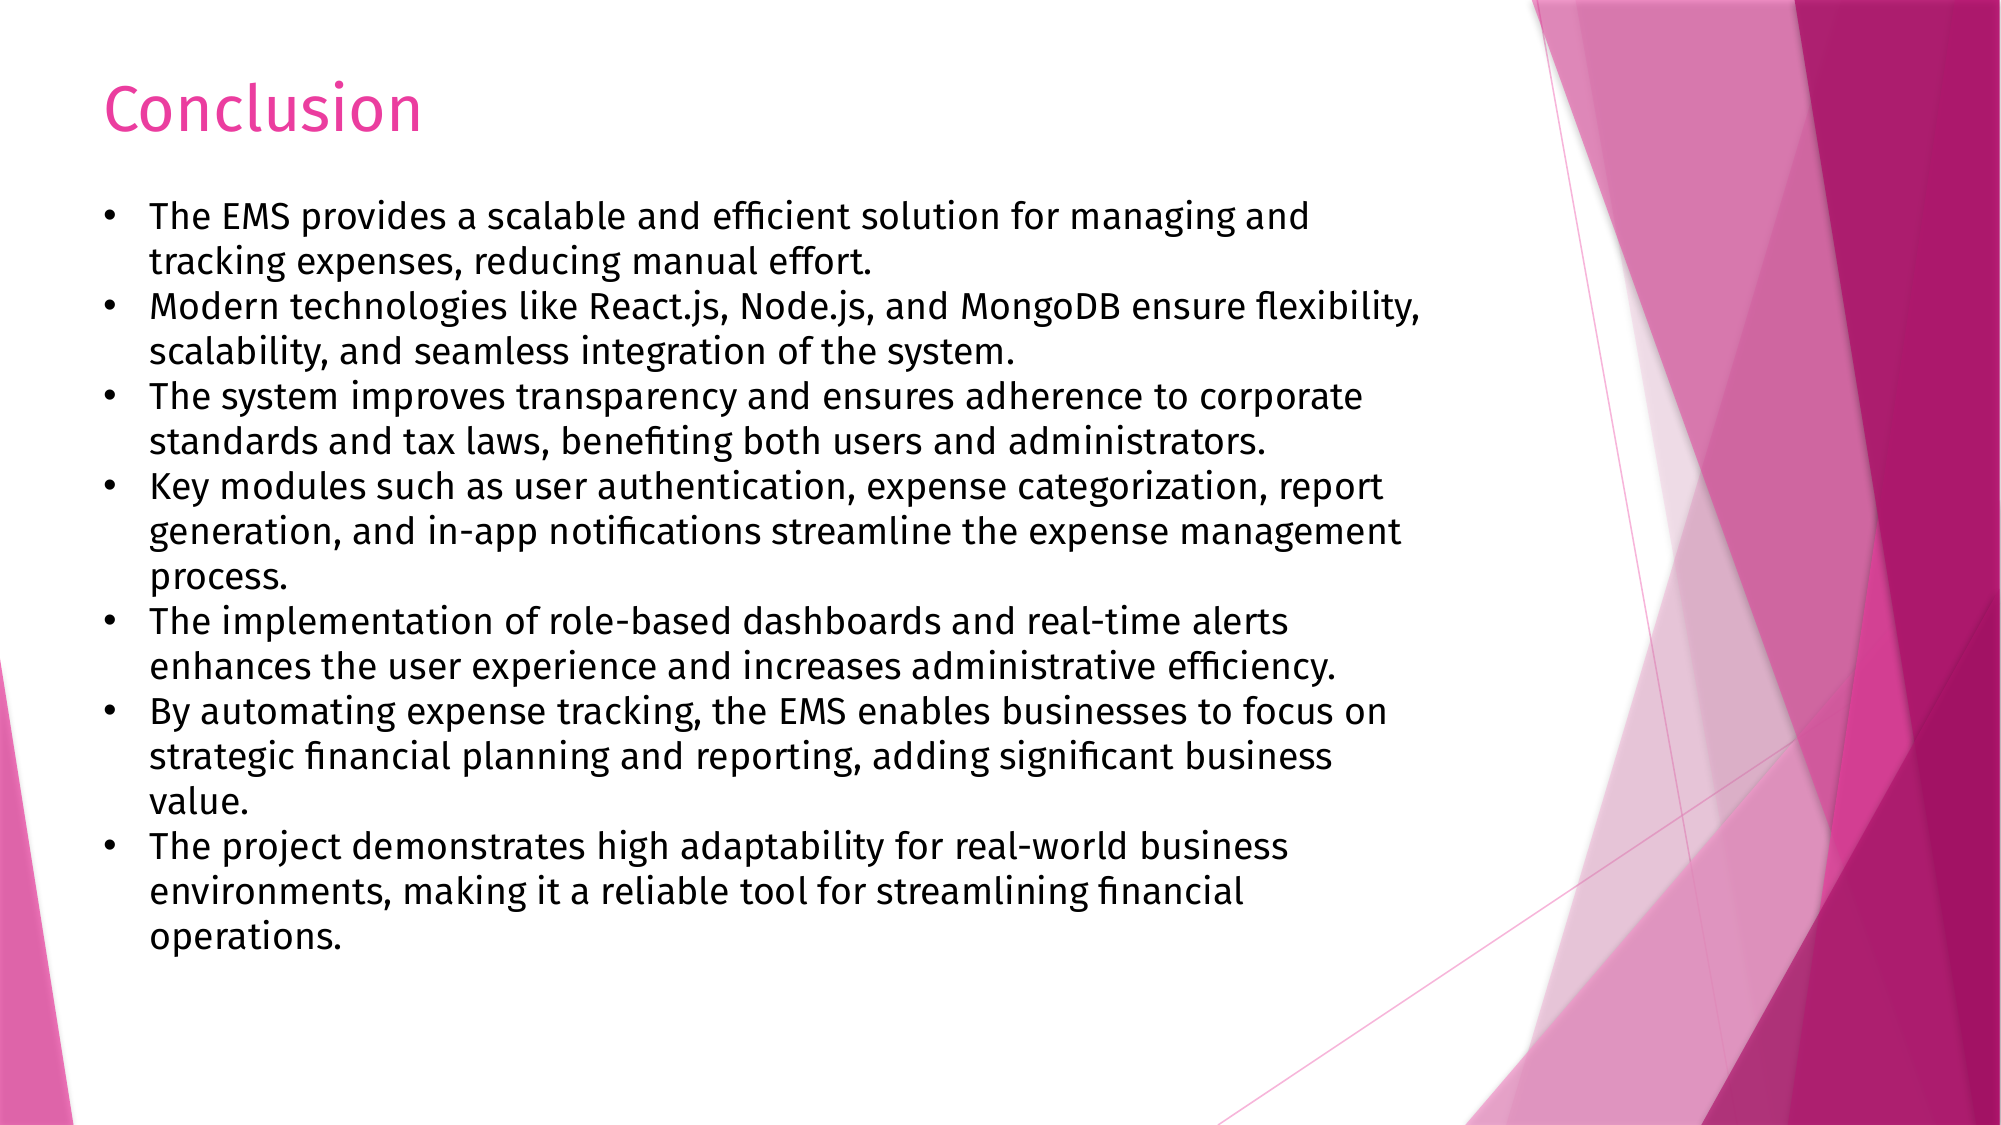

Conclusion
The EMS provides a scalable and efficient solution for managing and tracking expenses, reducing manual effort.
Modern technologies like React.js, Node.js, and MongoDB ensure flexibility, scalability, and seamless integration of the system.
The system improves transparency and ensures adherence to corporate standards and tax laws, benefiting both users and administrators.
Key modules such as user authentication, expense categorization, report generation, and in-app notifications streamline the expense management process.
The implementation of role-based dashboards and real-time alerts enhances the user experience and increases administrative efficiency.
By automating expense tracking, the EMS enables businesses to focus on strategic financial planning and reporting, adding significant business value.
The project demonstrates high adaptability for real-world business environments, making it a reliable tool for streamlining financial operations.